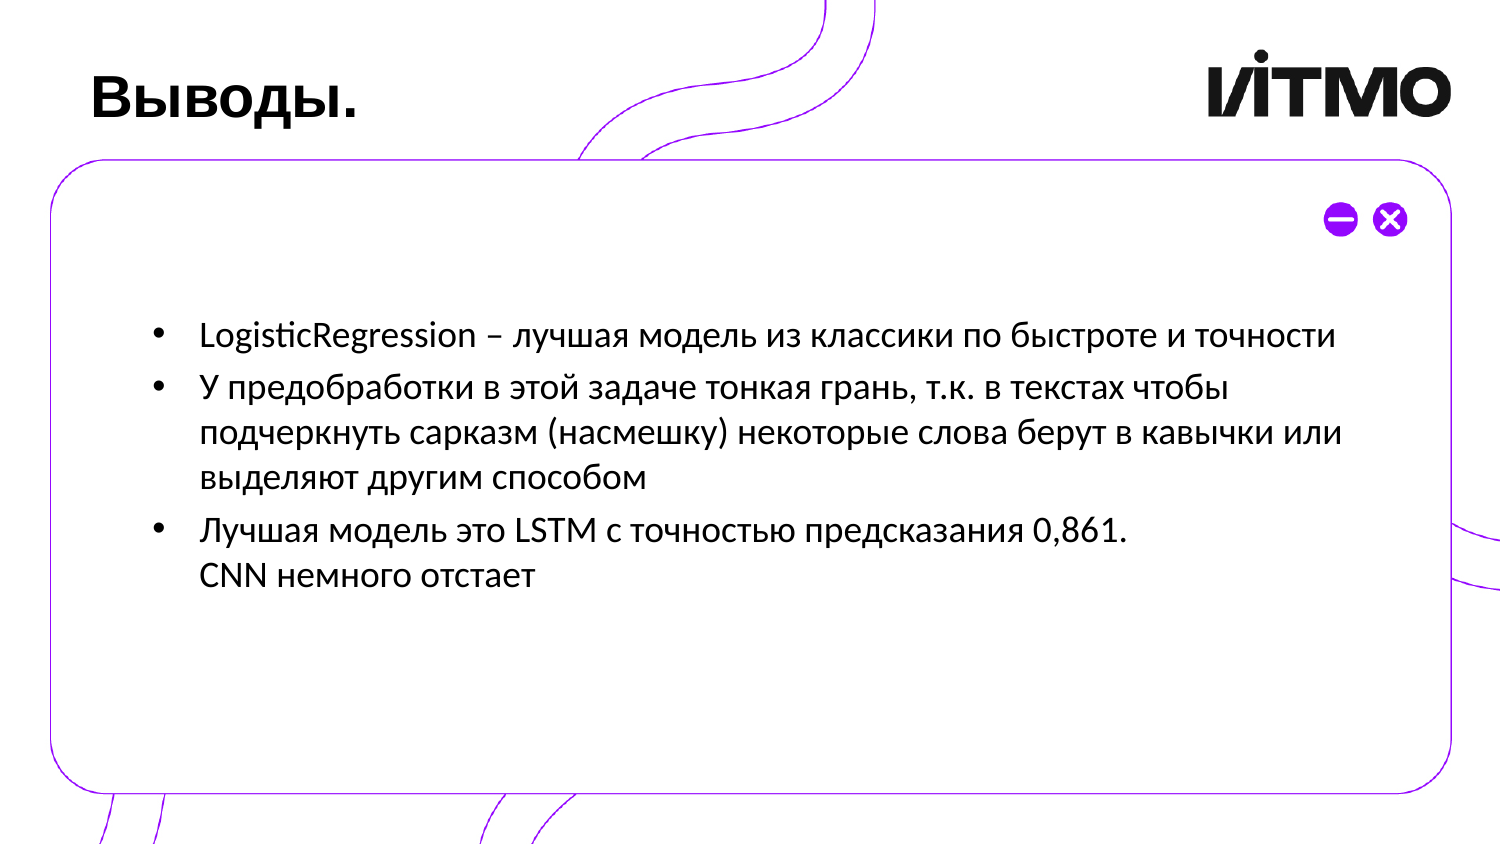

# Выводы.
LogisticRegression – лучшая модель из классики по быстроте и точности
У предобработки в этой задаче тонкая грань, т.к. в текстах чтобы подчеркнуть сарказм (насмешку) некоторые слова берут в кавычки или выделяют другим способом
Лучшая модель это LSTM с точностью предсказания 0,861.
CNN немного отстает